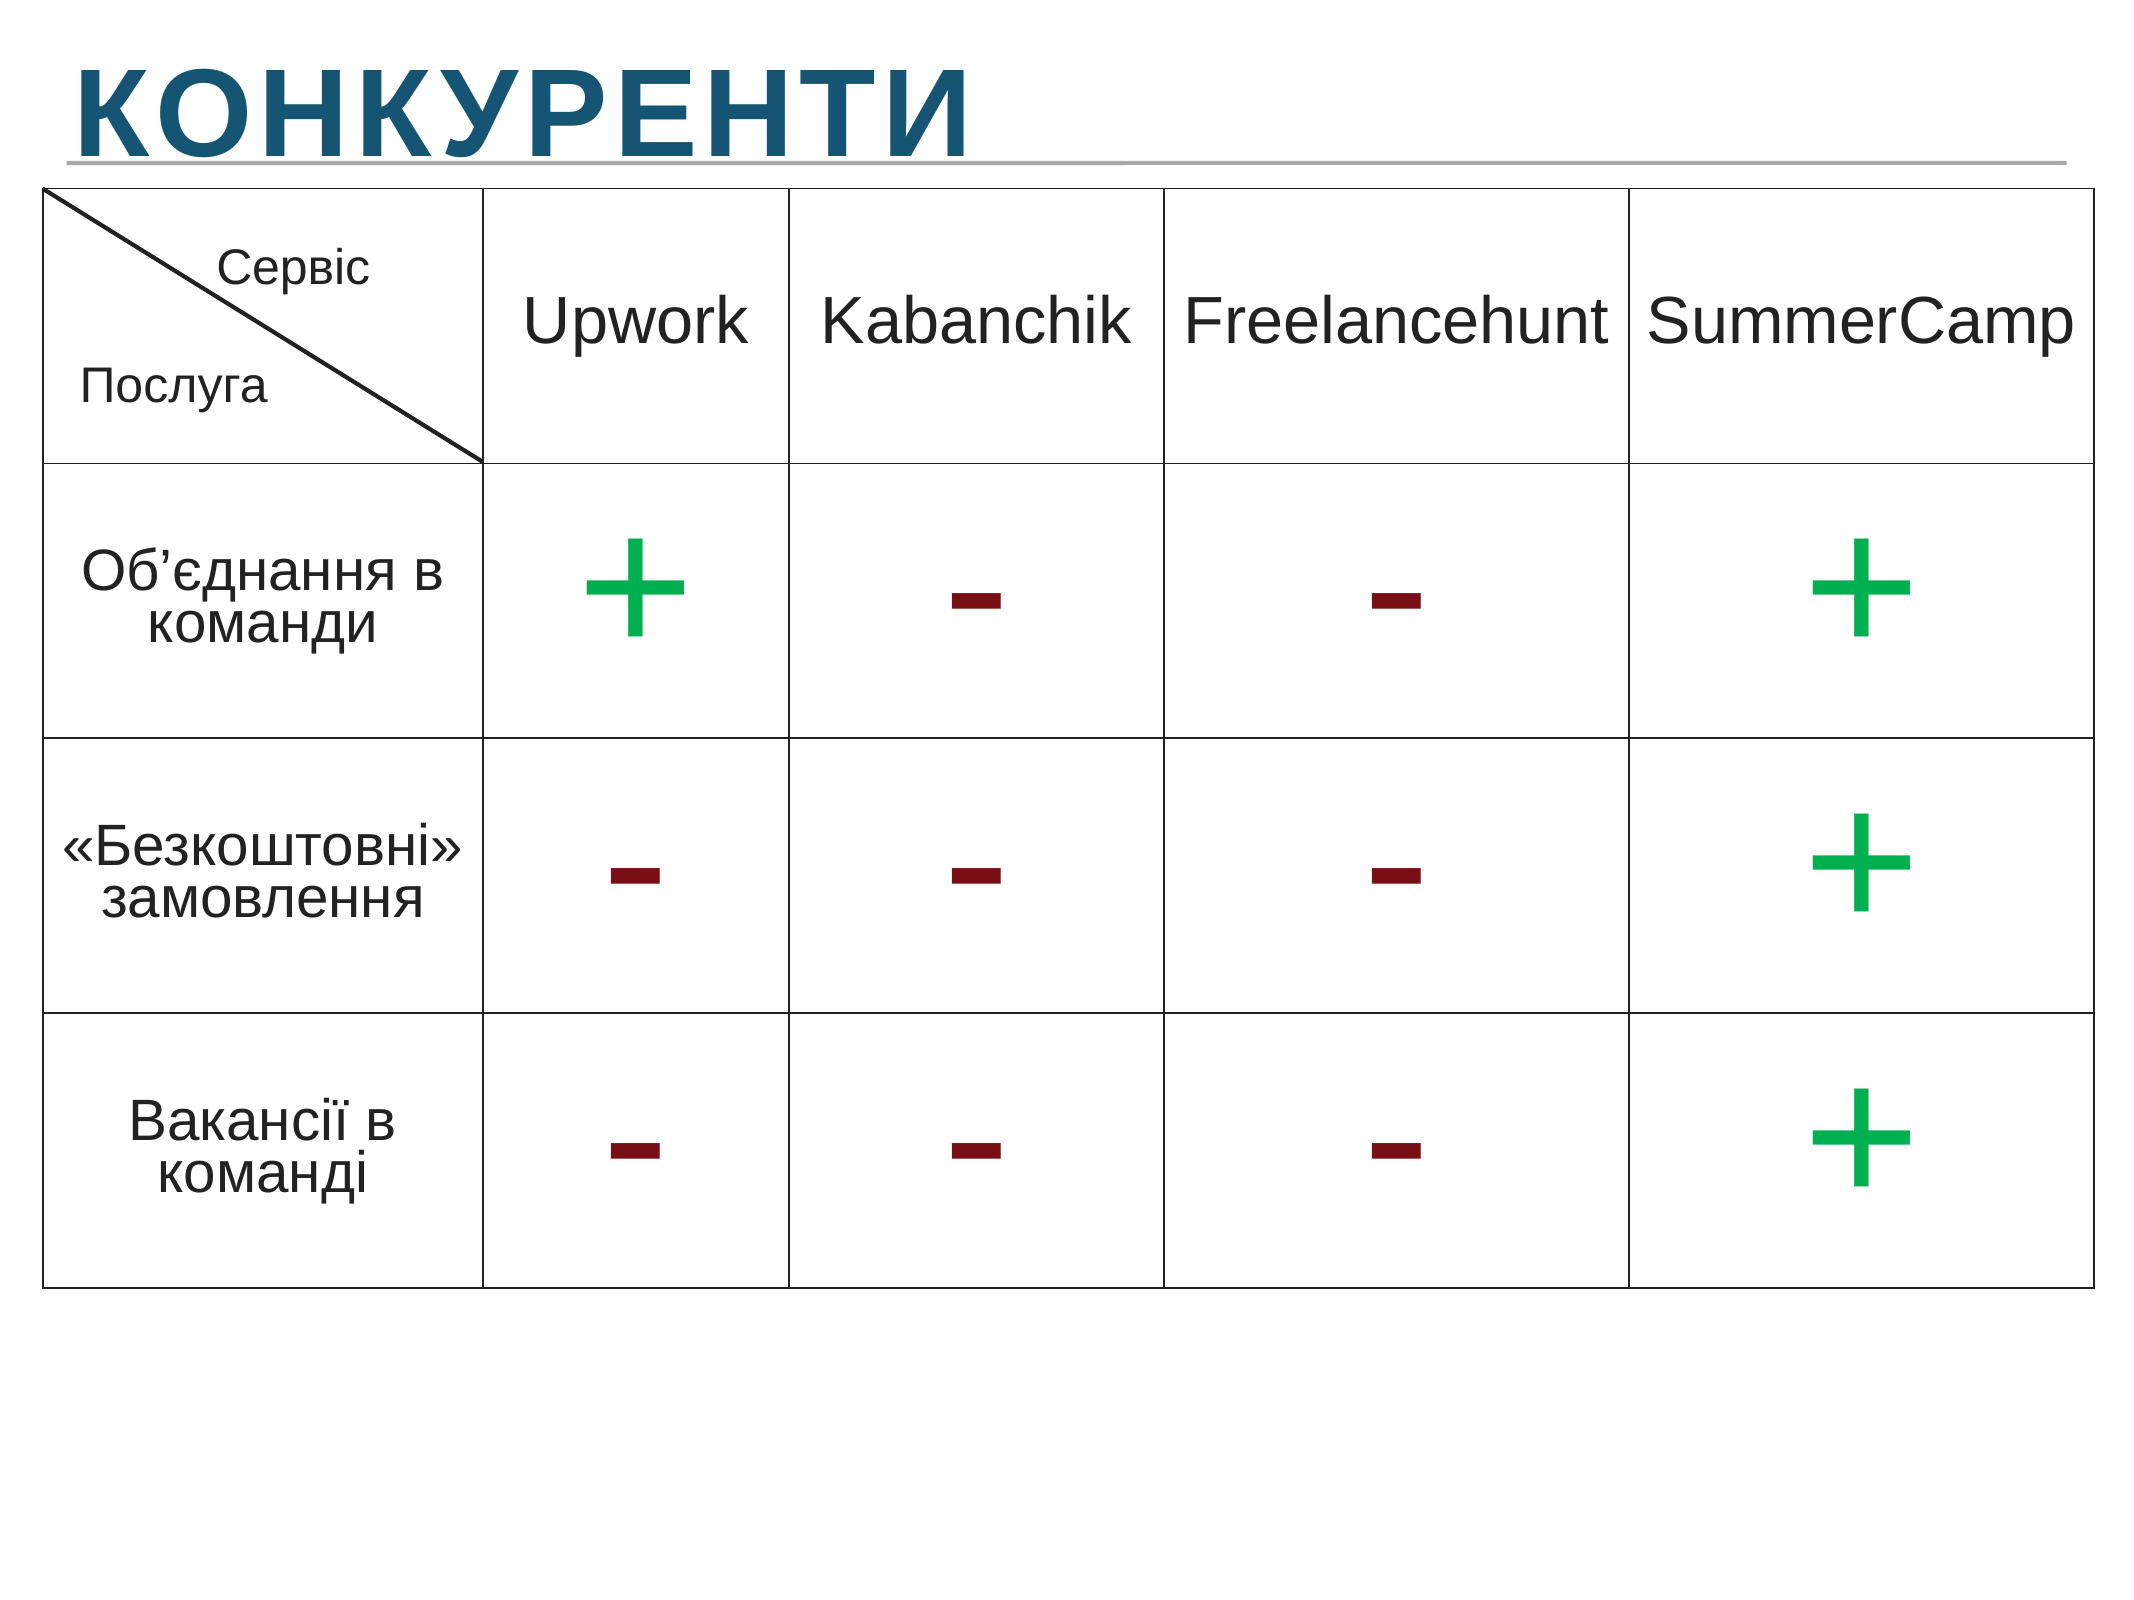

Конкуренти
|  | Upwork | Kabanchik | Freelancehunt | SummerCamp |
| --- | --- | --- | --- | --- |
| Об’єднання в команди | + | - | - | + |
| «Безкоштовні» замовлення | - | - | - | + |
| Вакансії в команді | - | - | - | + |
Сервіс

Послуга